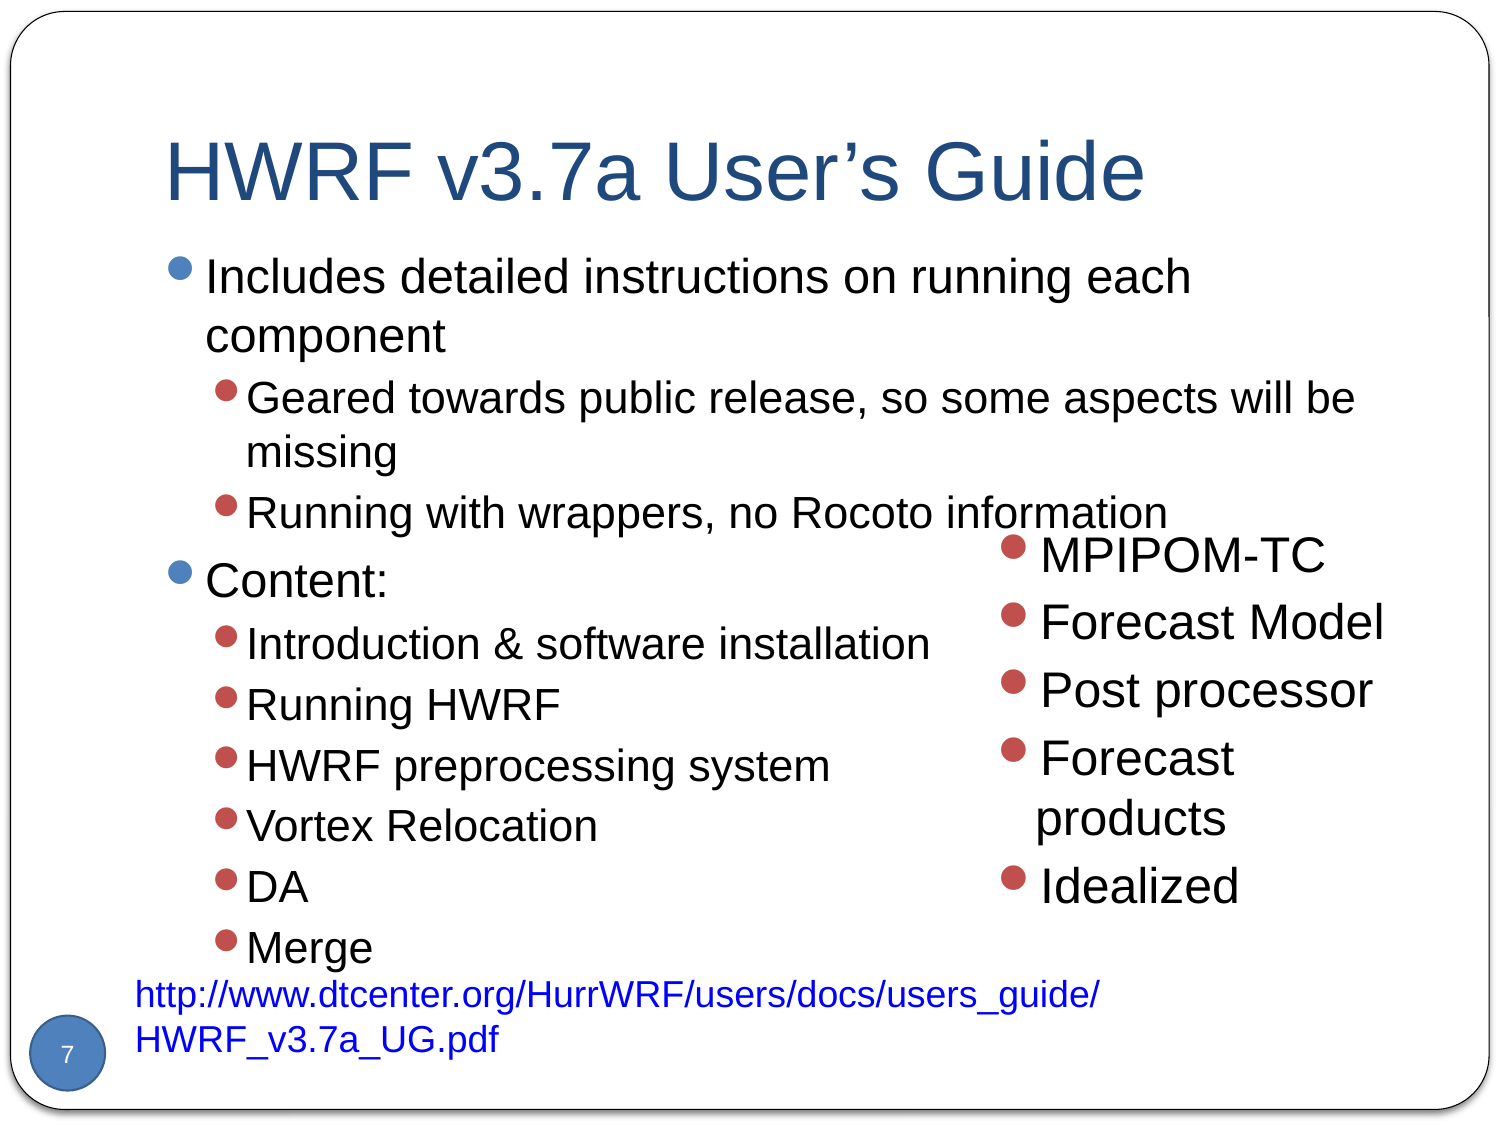

# HWRF v3.7a User’s Guide
Includes detailed instructions on running each component
Geared towards public release, so some aspects will be missing
Running with wrappers, no Rocoto information
Content:
Introduction & software installation
Running HWRF
HWRF preprocessing system
Vortex Relocation
DA
Merge

MPIPOM-TC
Forecast Model
Post processor
Forecast products
Idealized

http://www.dtcenter.org/HurrWRF/users/docs/users_guide/HWRF_v3.7a_UG.pdf